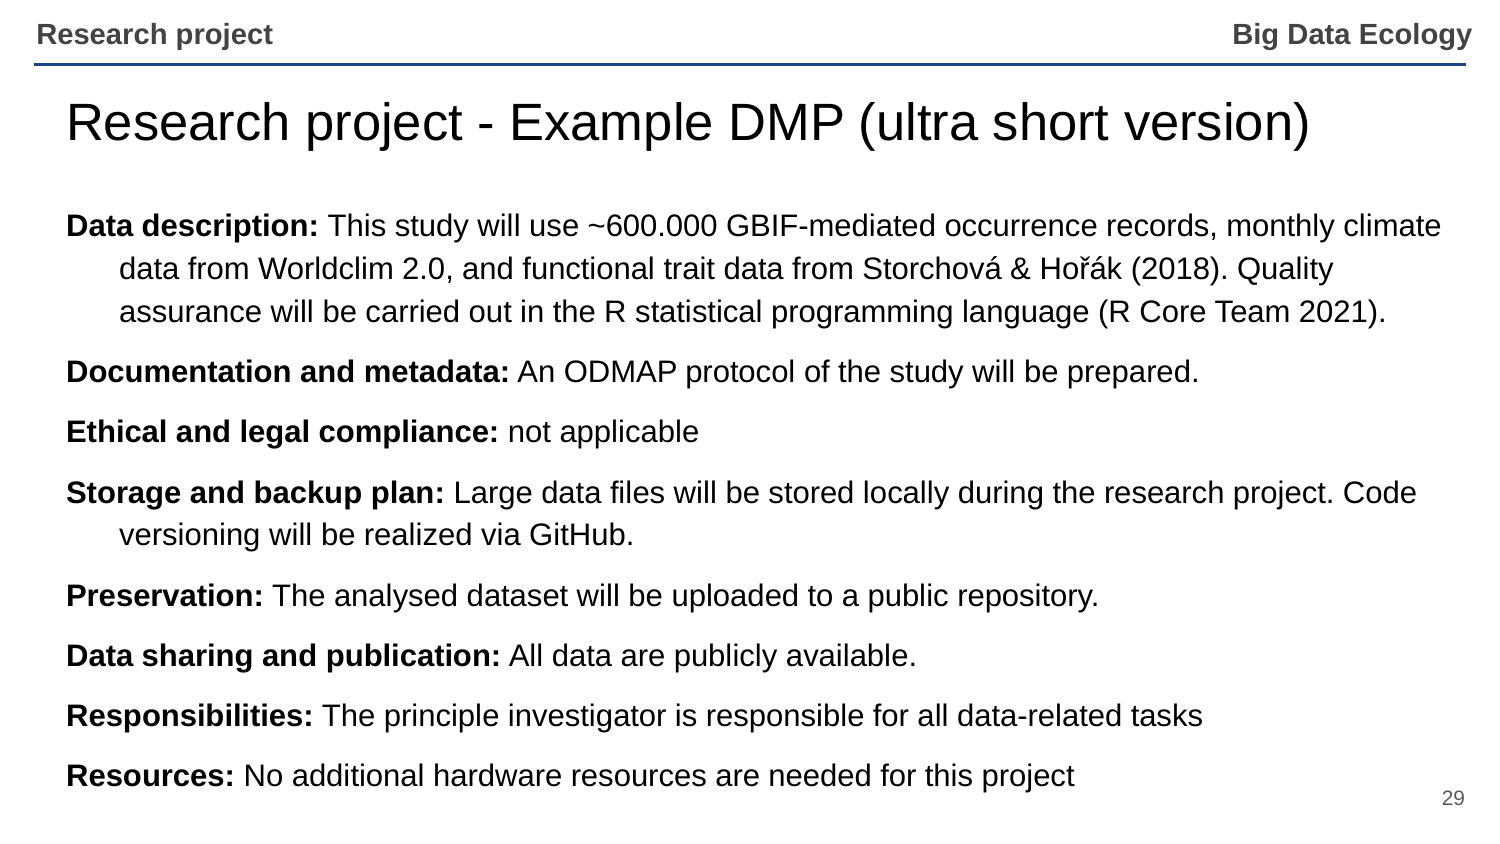

Research project
# Research project - Example DMP (ultra short version)
Data description: This study will use ~600.000 GBIF-mediated occurrence records, monthly climate data from Worldclim 2.0, and functional trait data from Storchová & Hořák (2018). Quality assurance will be carried out in the R statistical programming language (R Core Team 2021).
Documentation and metadata: An ODMAP protocol of the study will be prepared.
Ethical and legal compliance: not applicable
Storage and backup plan: Large data files will be stored locally during the research project. Code versioning will be realized via GitHub.
Preservation: The analysed dataset will be uploaded to a public repository.
Data sharing and publication: All data are publicly available.
Responsibilities: The principle investigator is responsible for all data-related tasks
Resources: No additional hardware resources are needed for this project
29